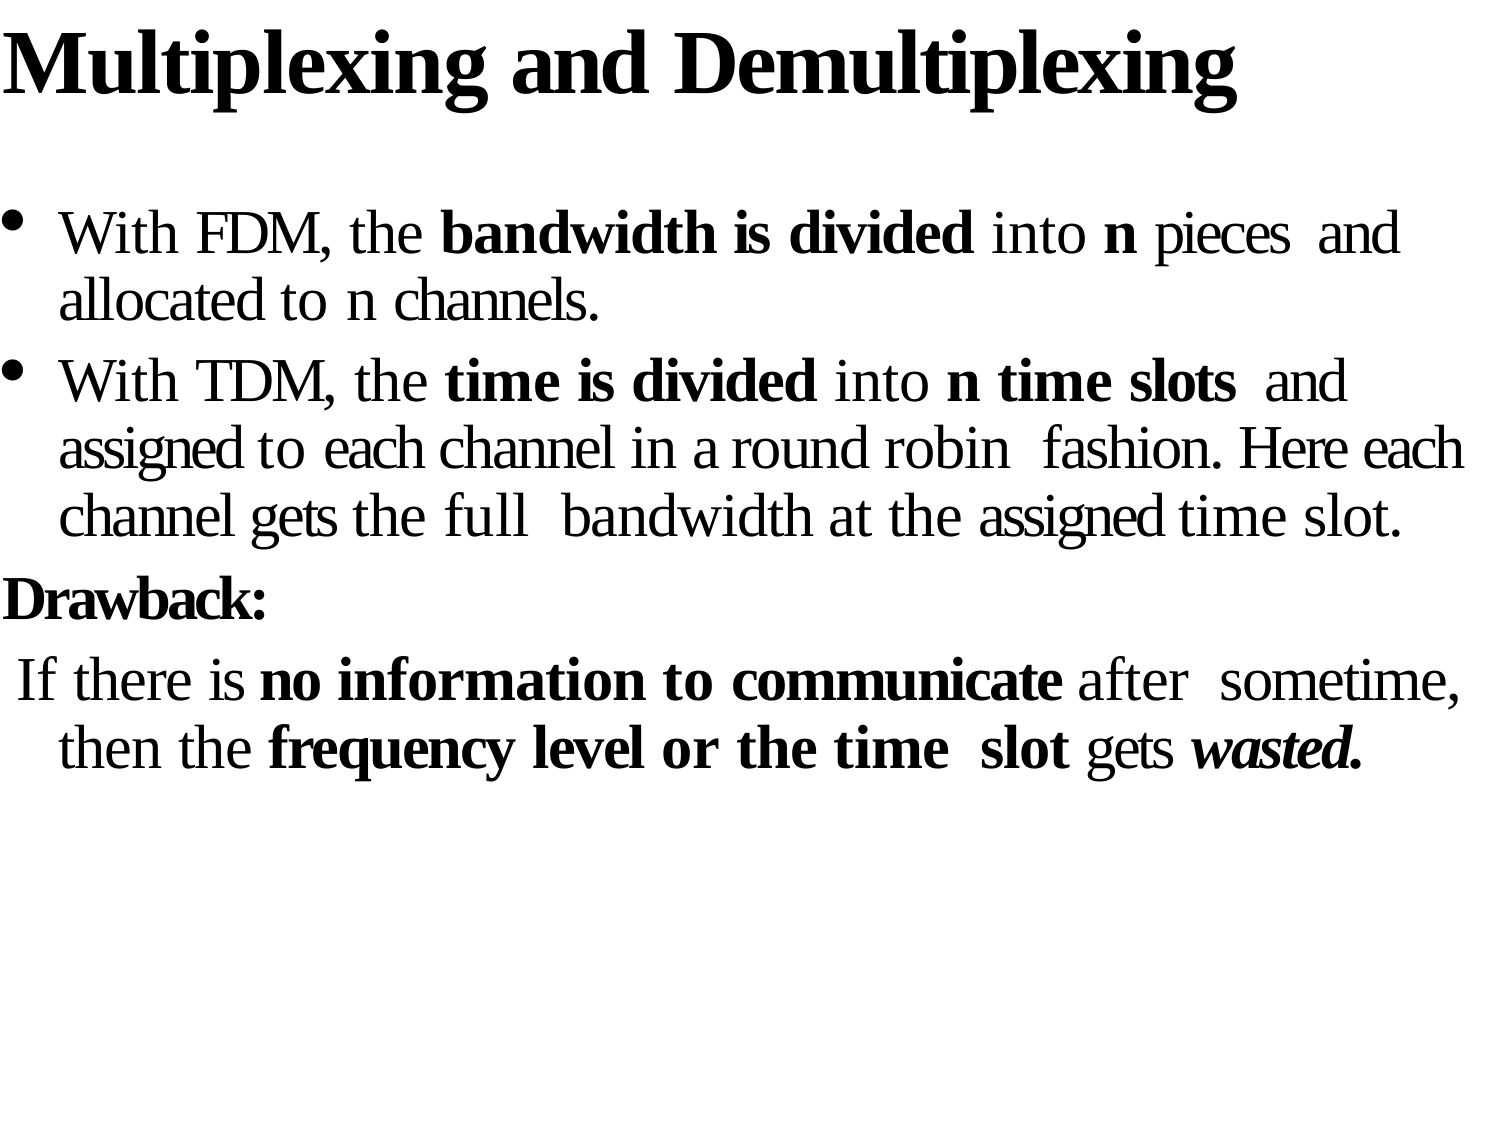

Multiplexing and Demultiplexing
With FDM, the bandwidth is divided into n pieces  and allocated to n channels.
With TDM, the time is divided into n time slots  and assigned to each channel in a round robin  fashion. Here each channel gets the full  bandwidth at the assigned time slot.
Drawback:
If there is no information to communicate after  sometime, then the frequency level or the time  slot gets wasted.